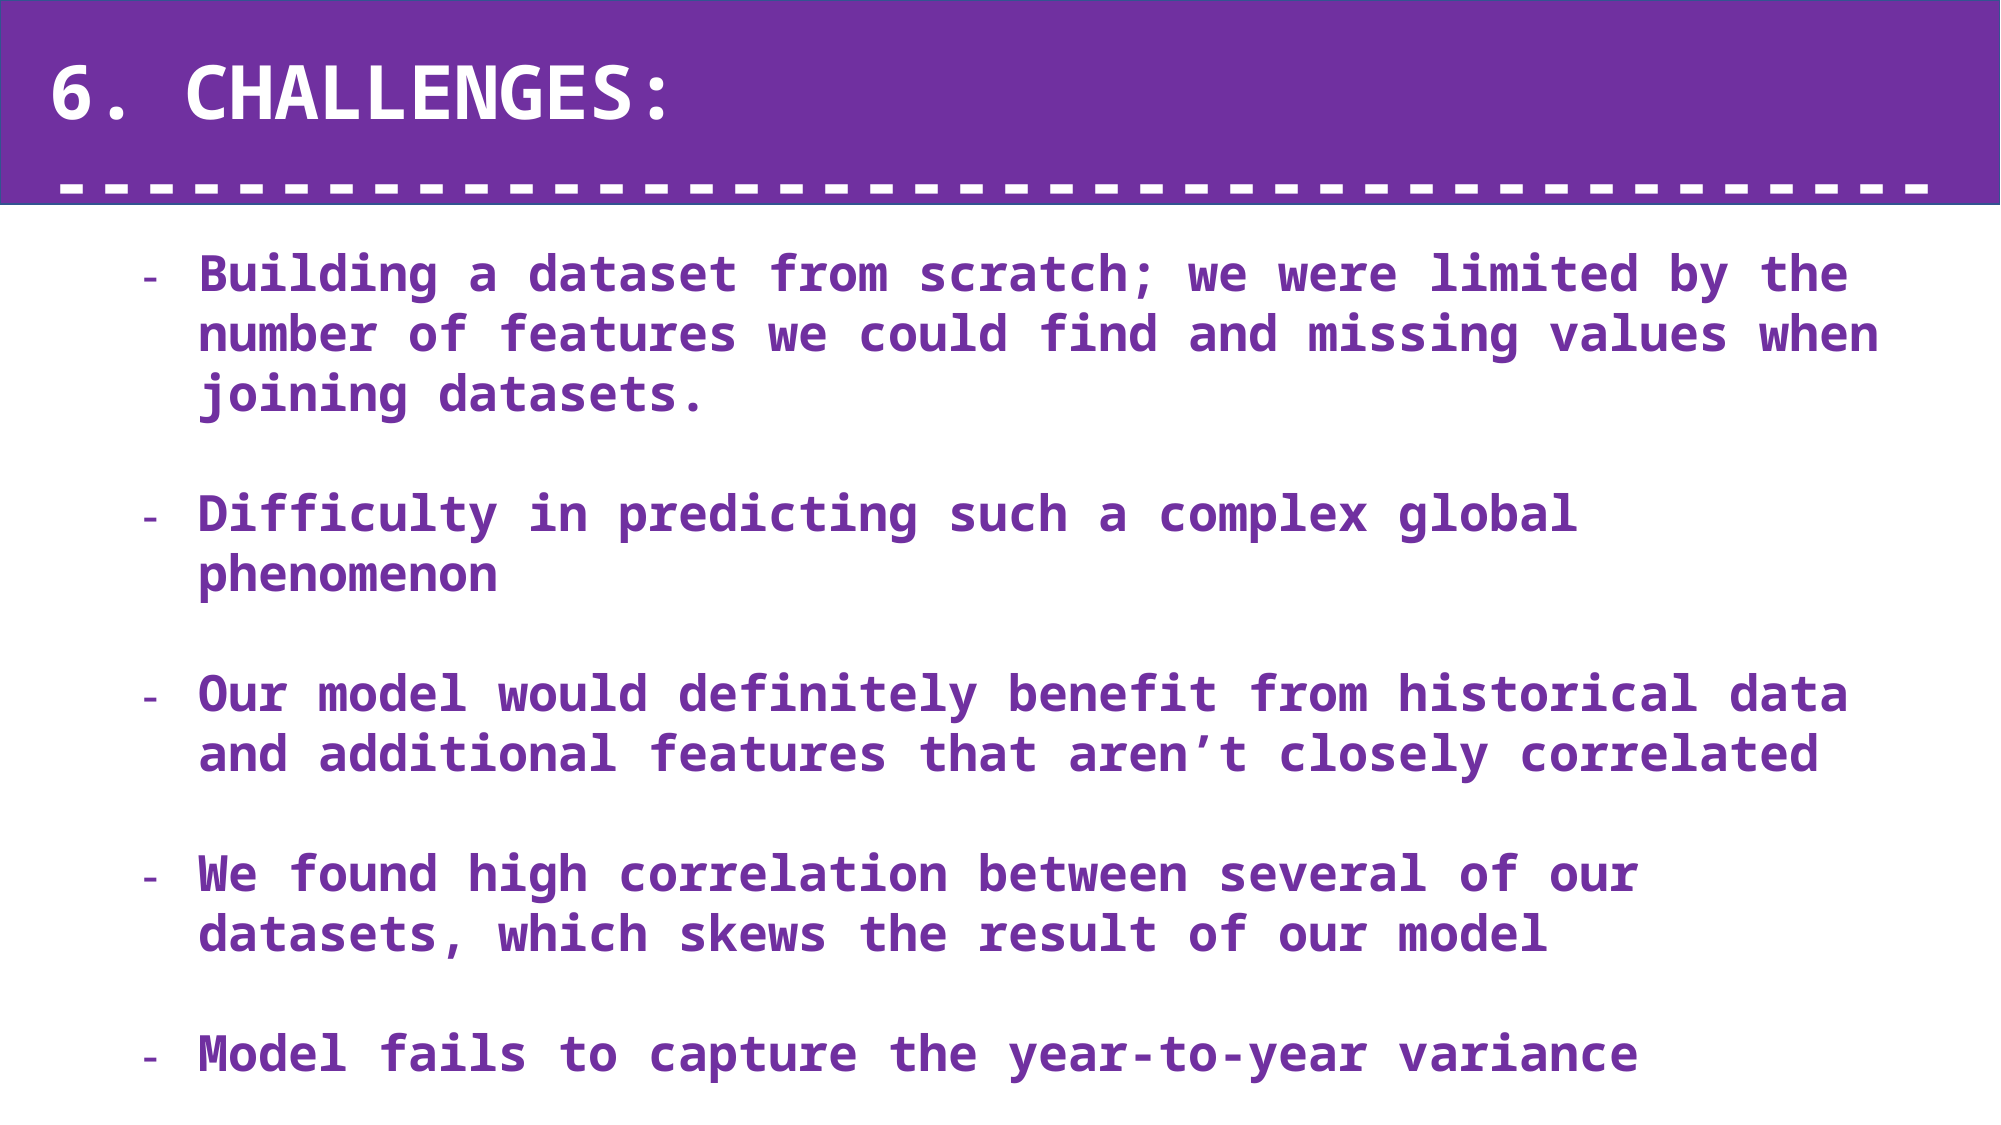

6. CHALLENGES:
------------------------------------------
Building a dataset from scratch; we were limited by the  number of features we could find and missing values when joining datasets.

Difficulty in predicting such a complex global phenomenon

Our model would definitely benefit from historical data and additional features that aren’t closely correlated

We found high correlation between several of our datasets, which skews the result of our model

Model fails to capture the year-to-year variance